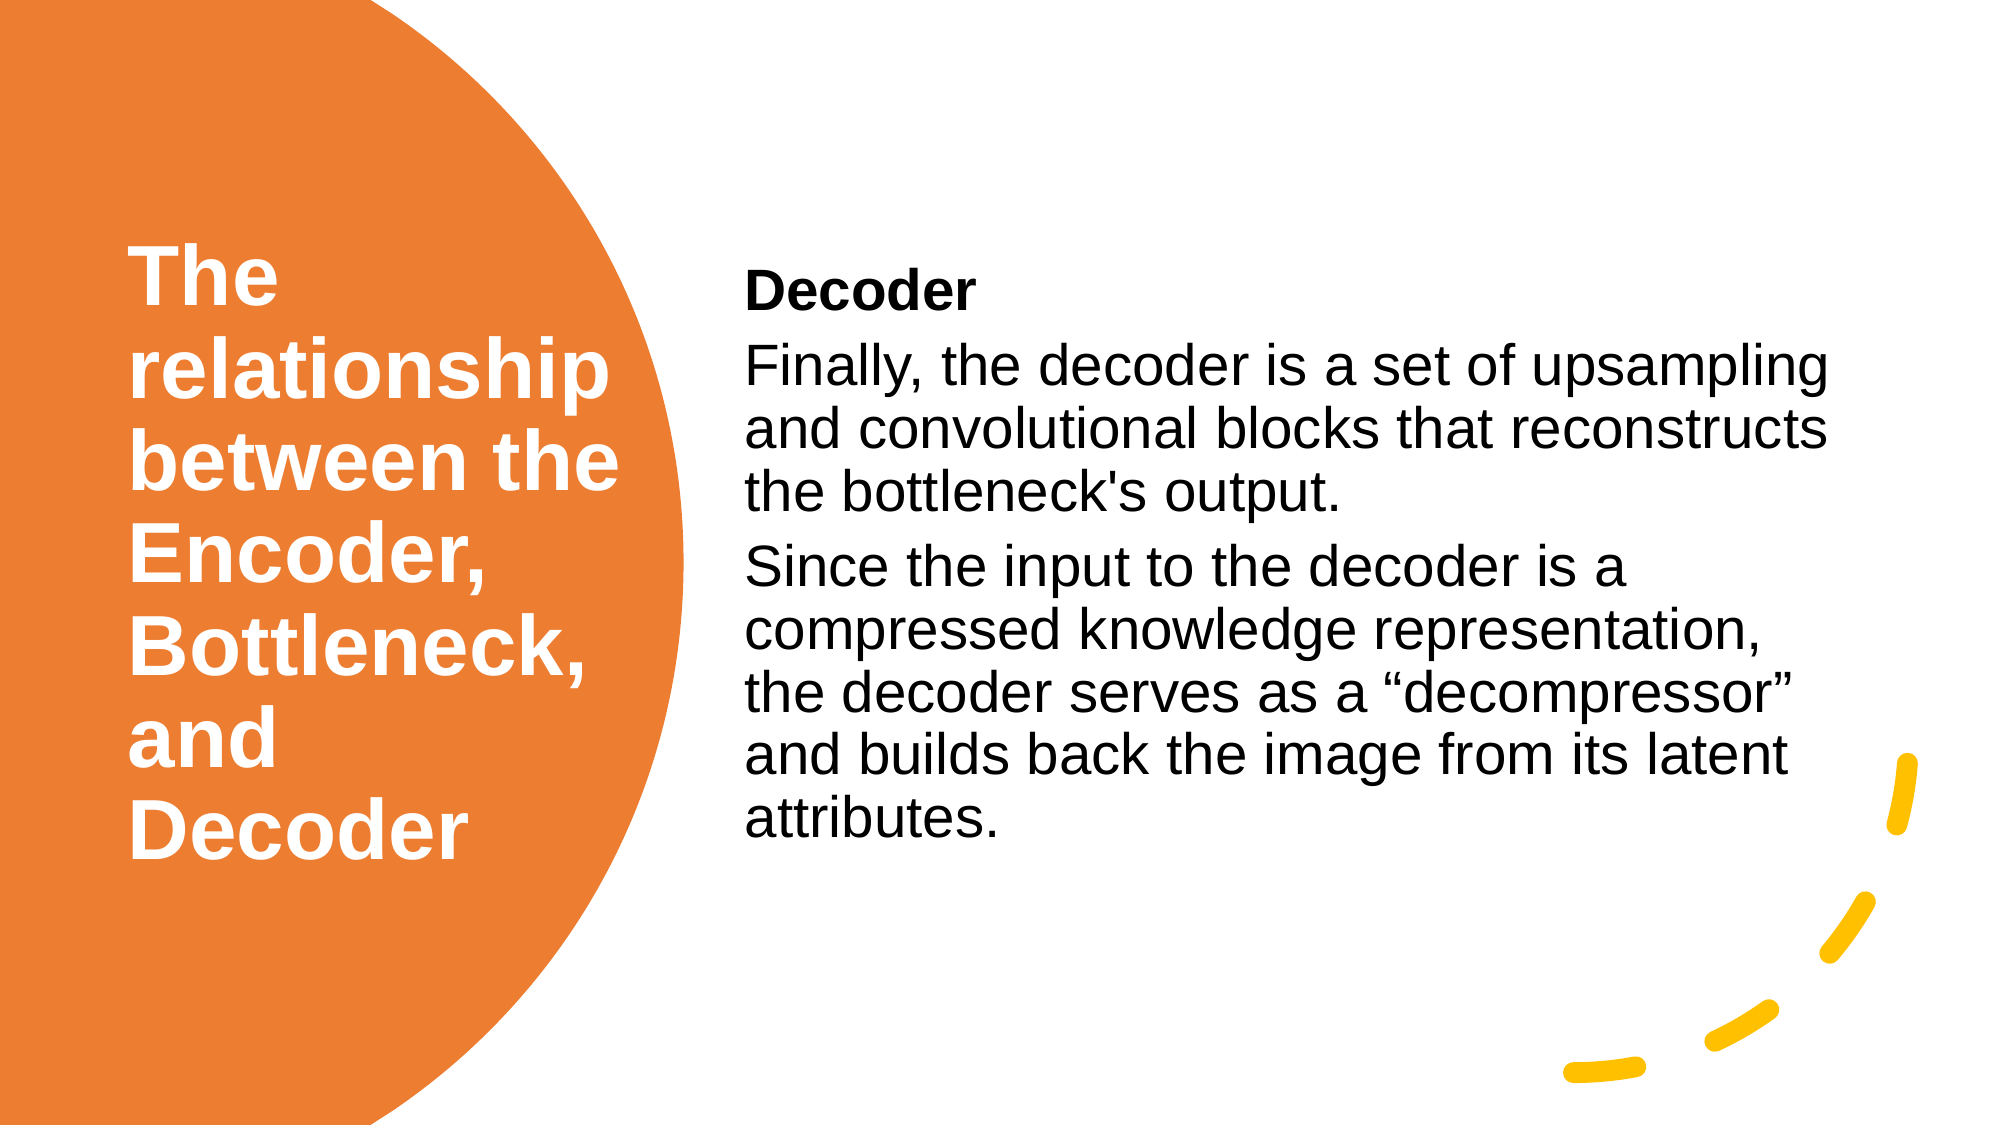

Decoder
Finally, the decoder is a set of upsampling and convolutional blocks that reconstructs the bottleneck's output.
Since the input to the decoder is a compressed knowledge representation, the decoder serves as a “decompressor” and builds back the image from its latent attributes.
# The relationship between the Encoder, Bottleneck, and Decoder